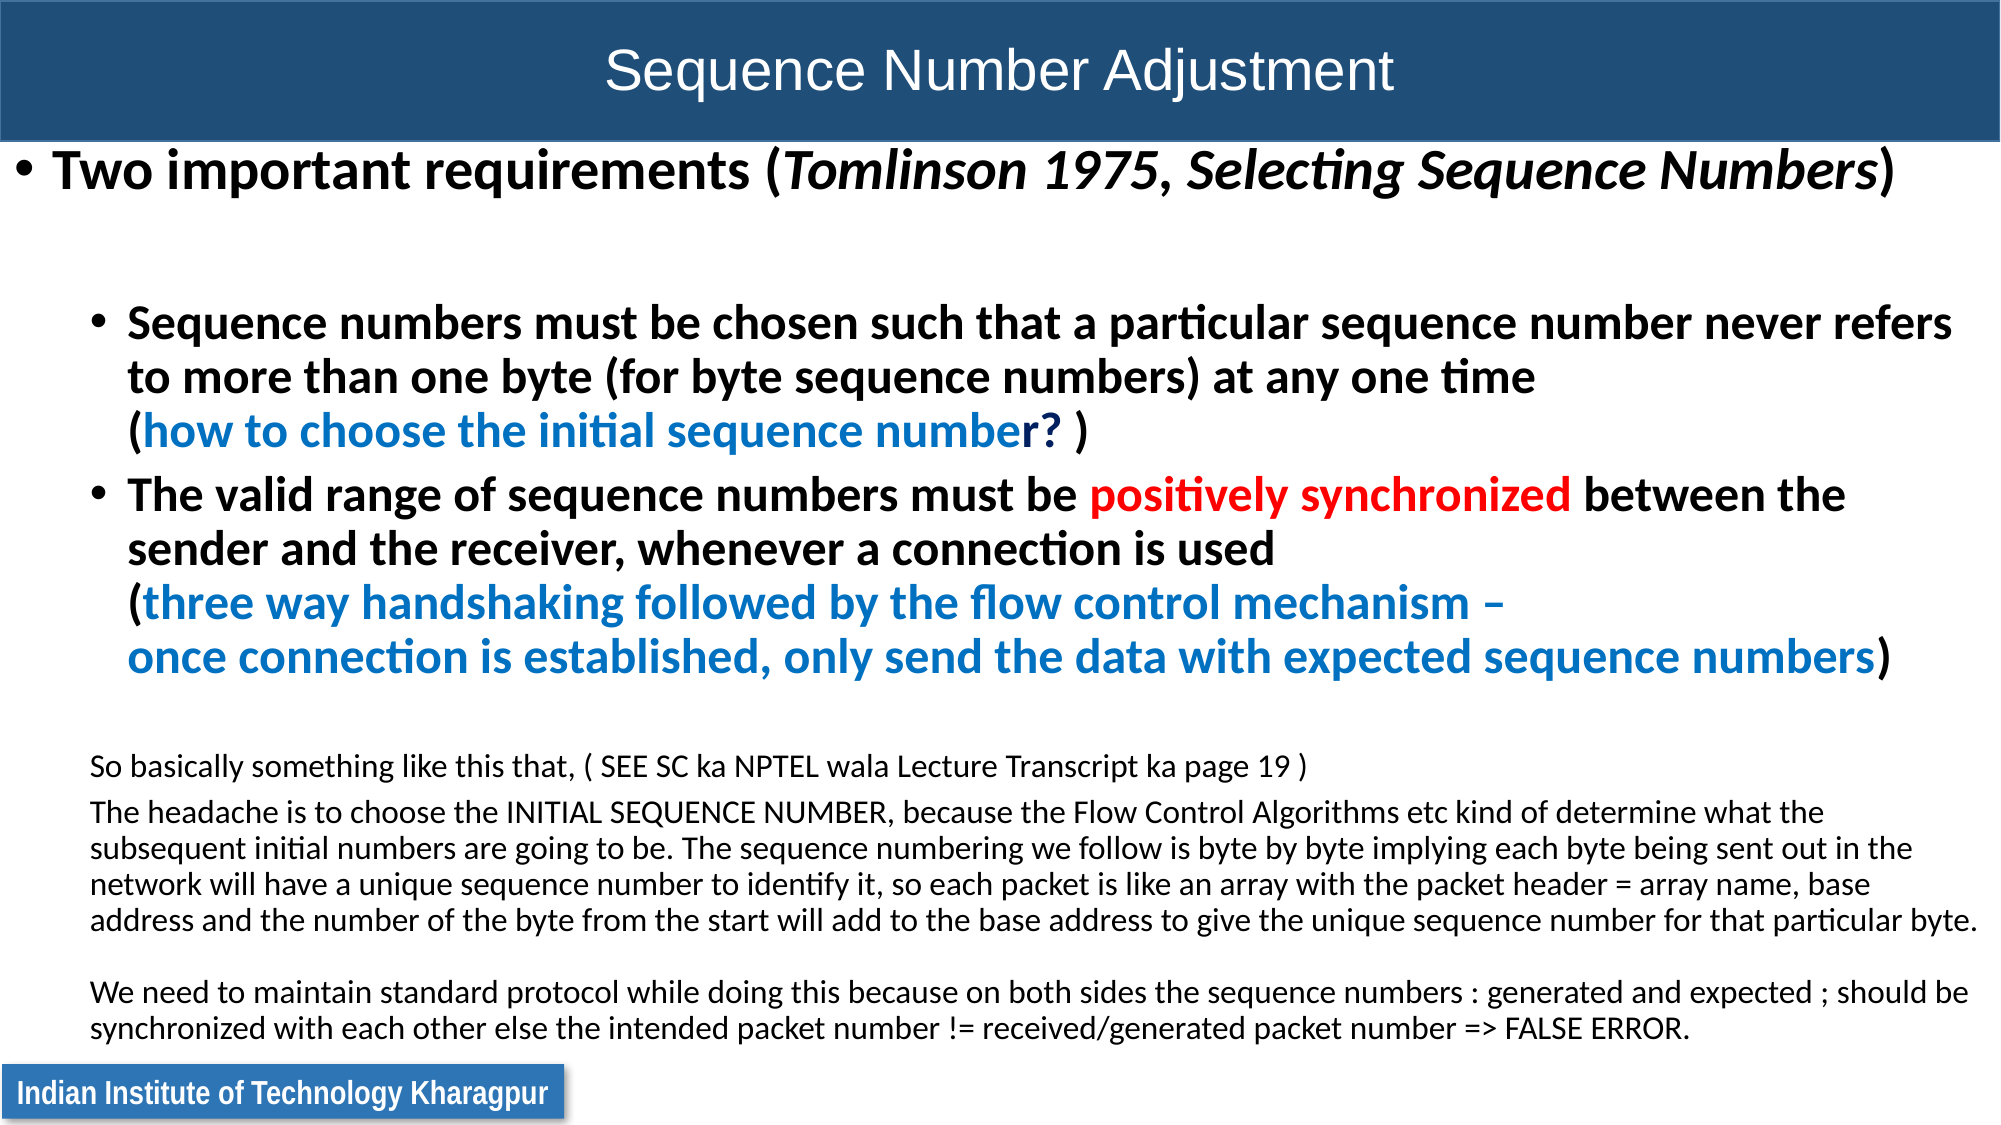

# Sequence Number Adjustment
Two important requirements (Tomlinson 1975, Selecting Sequence Numbers)

Sequence numbers must be chosen such that a particular sequence number never refers to more than one byte (for byte sequence numbers) at any one time
(how to choose the initial sequence number? )
The valid range of sequence numbers must be positively synchronized between the sender and the receiver, whenever a connection is used
(three way handshaking followed by the flow control mechanism –
once connection is established, only send the data with expected sequence numbers)
So basically something like this that, ( SEE SC ka NPTEL wala Lecture Transcript ka page 19 )
The headache is to choose the INITIAL SEQUENCE NUMBER, because the Flow Control Algorithms etc kind of determine what the subsequent initial numbers are going to be. The sequence numbering we follow is byte by byte implying each byte being sent out in the network will have a unique sequence number to identify it, so each packet is like an array with the packet header = array name, base address and the number of the byte from the start will add to the base address to give the unique sequence number for that particular byte.
We need to maintain standard protocol while doing this because on both sides the sequence numbers : generated and expected ; should be synchronized with each other else the intended packet number != received/generated packet number => FALSE ERROR.